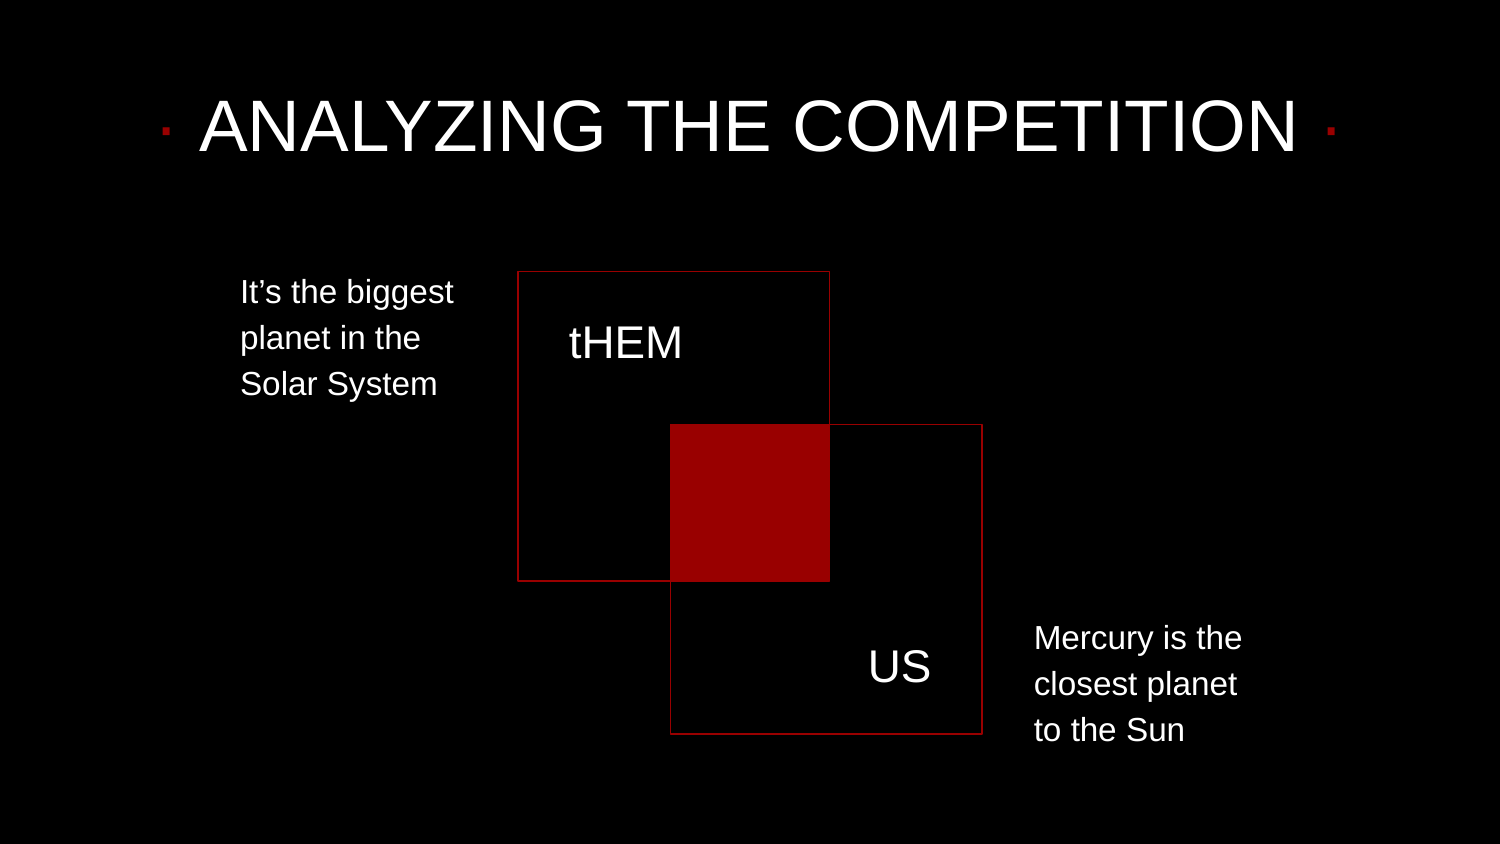

# · ANALYZING THE COMPETITION ·
It’s the biggest planet in the
Solar System

tHEM

Mercury is the closest planet
to the Sun
US